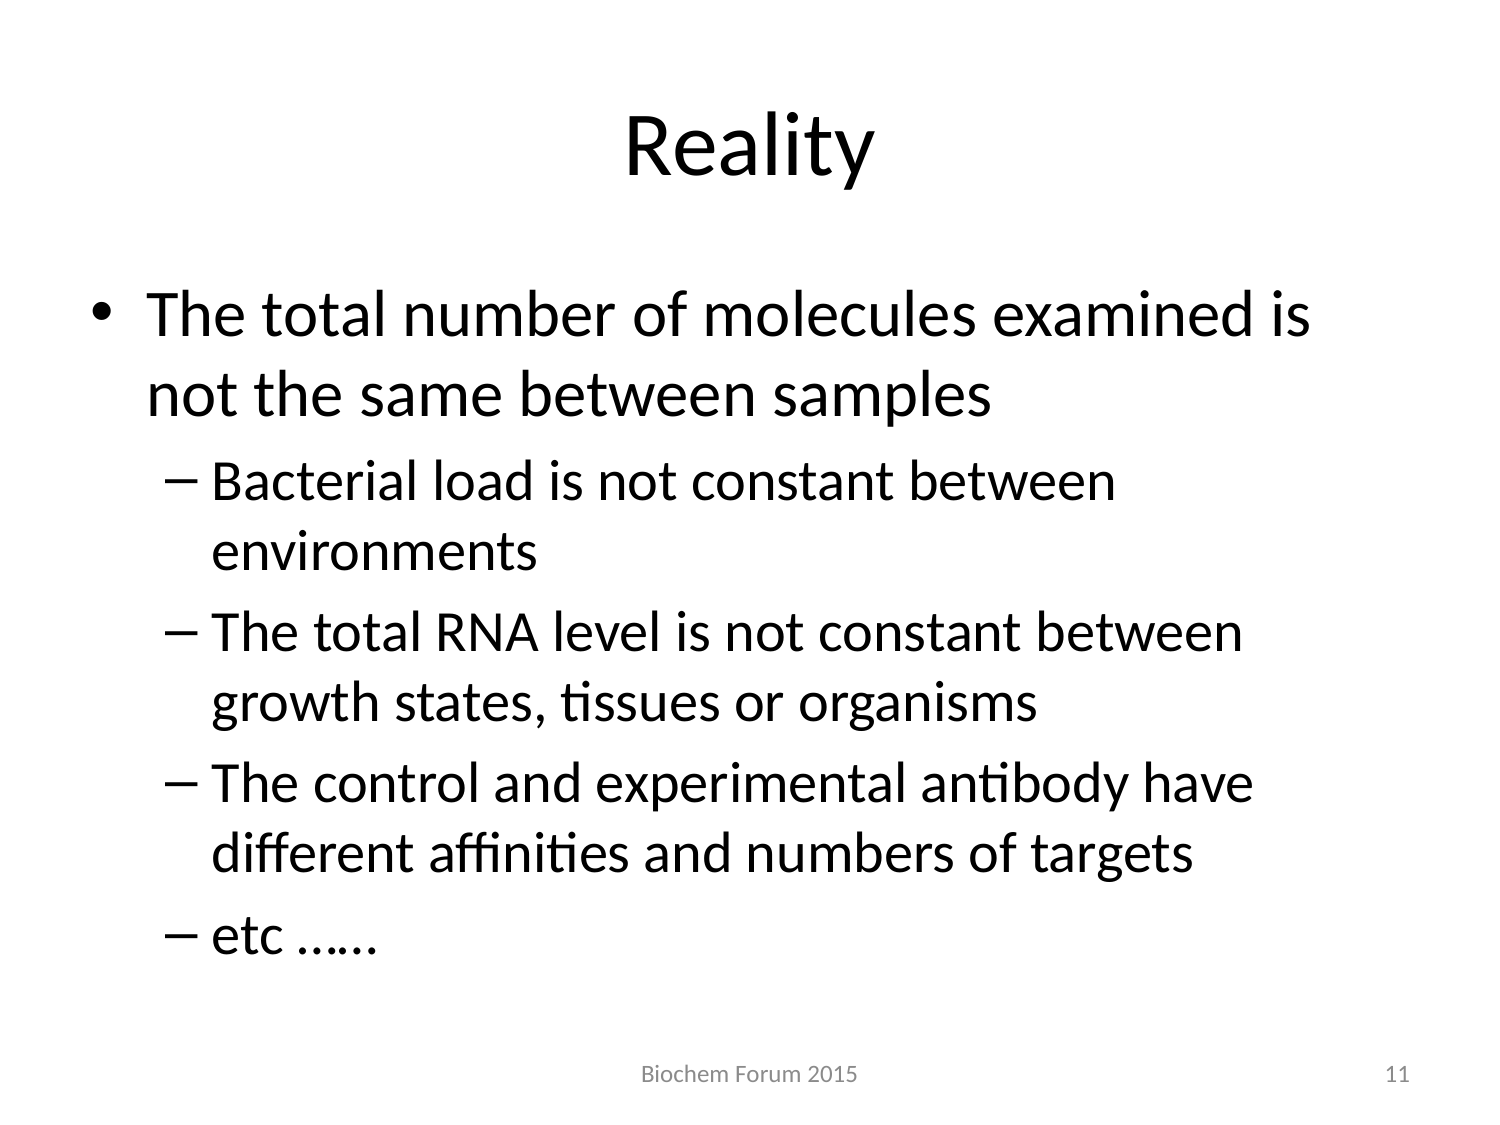

# Reality
The total number of molecules examined is not the same between samples
Bacterial load is not constant between environments
The total RNA level is not constant between growth states, tissues or organisms
The control and experimental antibody have different affinities and numbers of targets
etc ……
Biochem Forum 2015
11